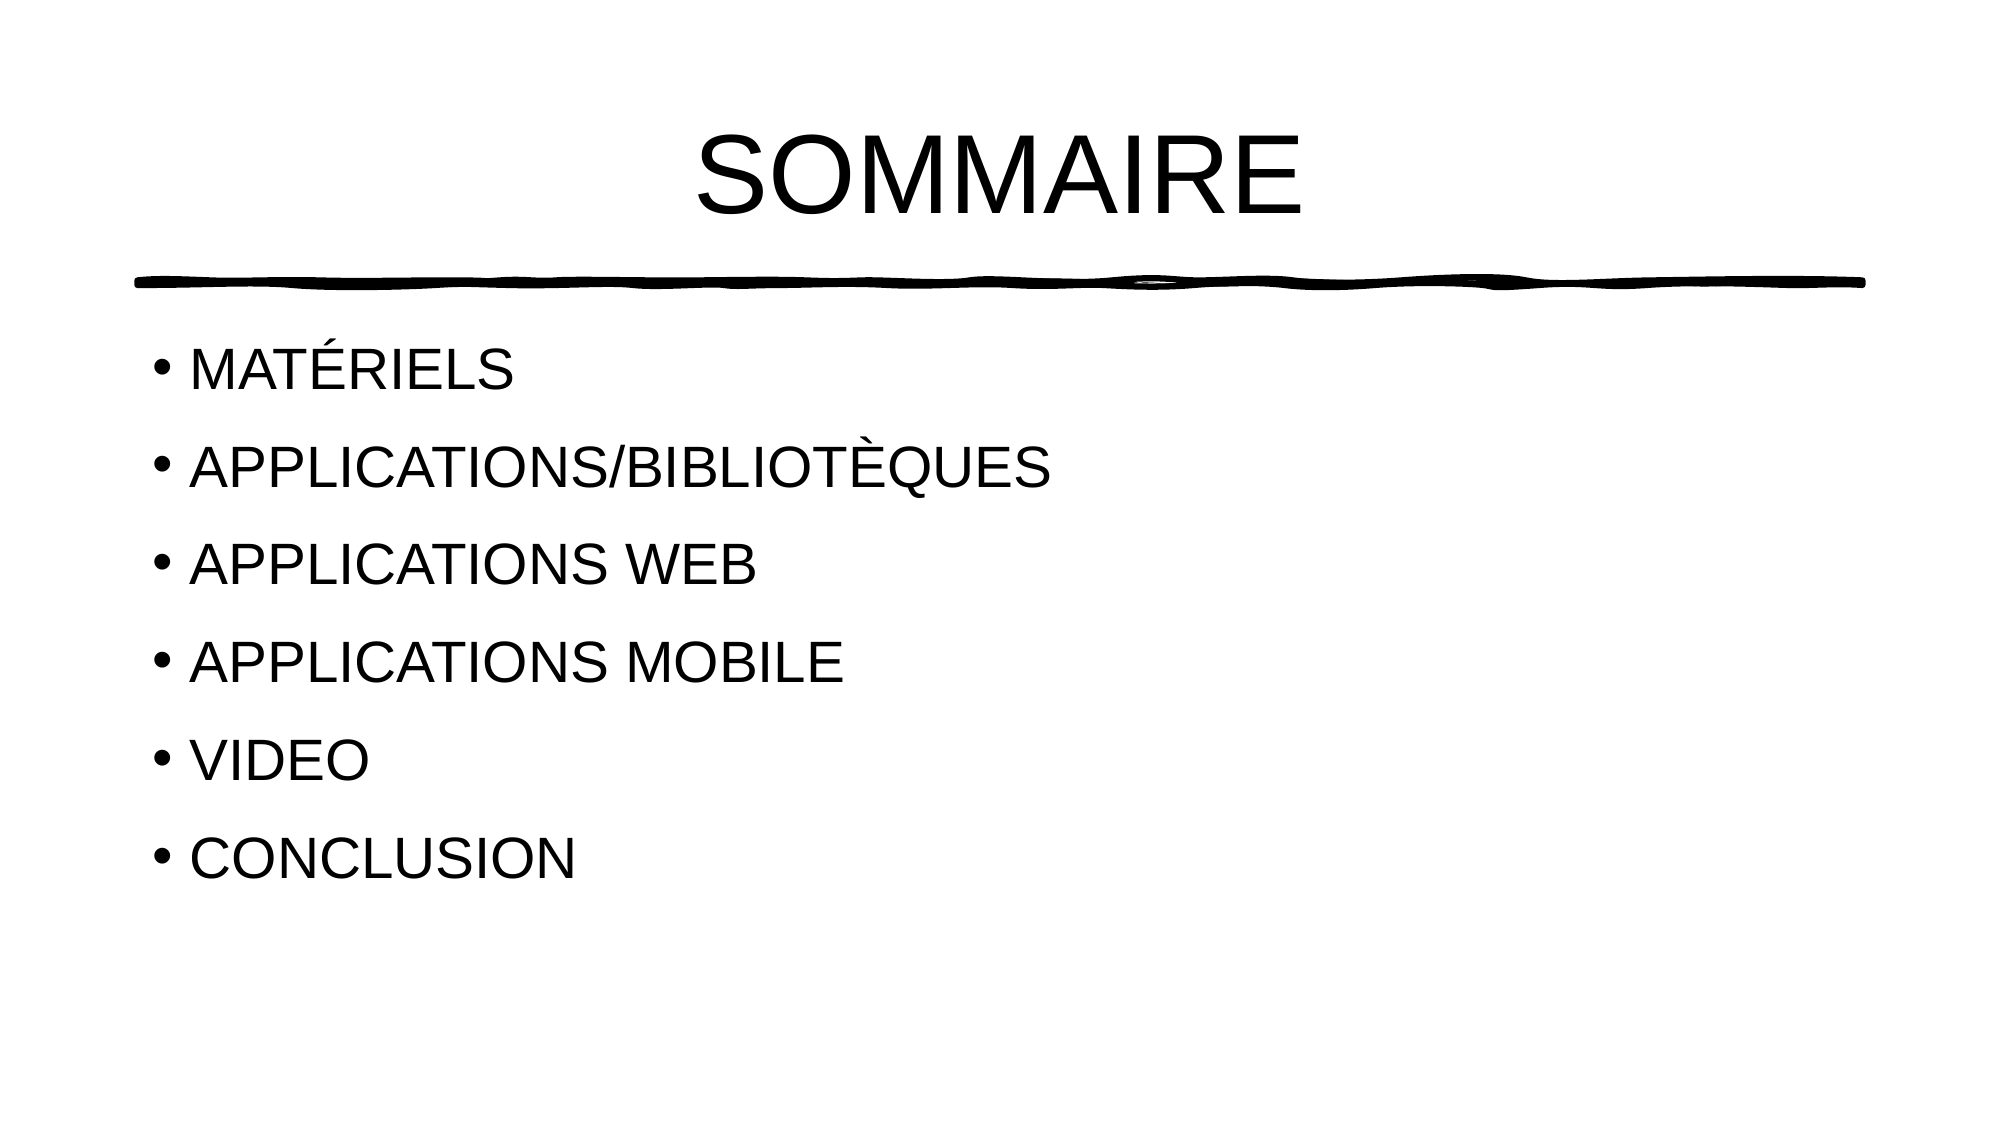

# SOMMAIRE
MATÉRIELS
APPLICATIONS/BIBLIOTÈQUES
APPLICATIONS WEB
APPLICATIONS MOBILE
VIDEO
CONCLUSION